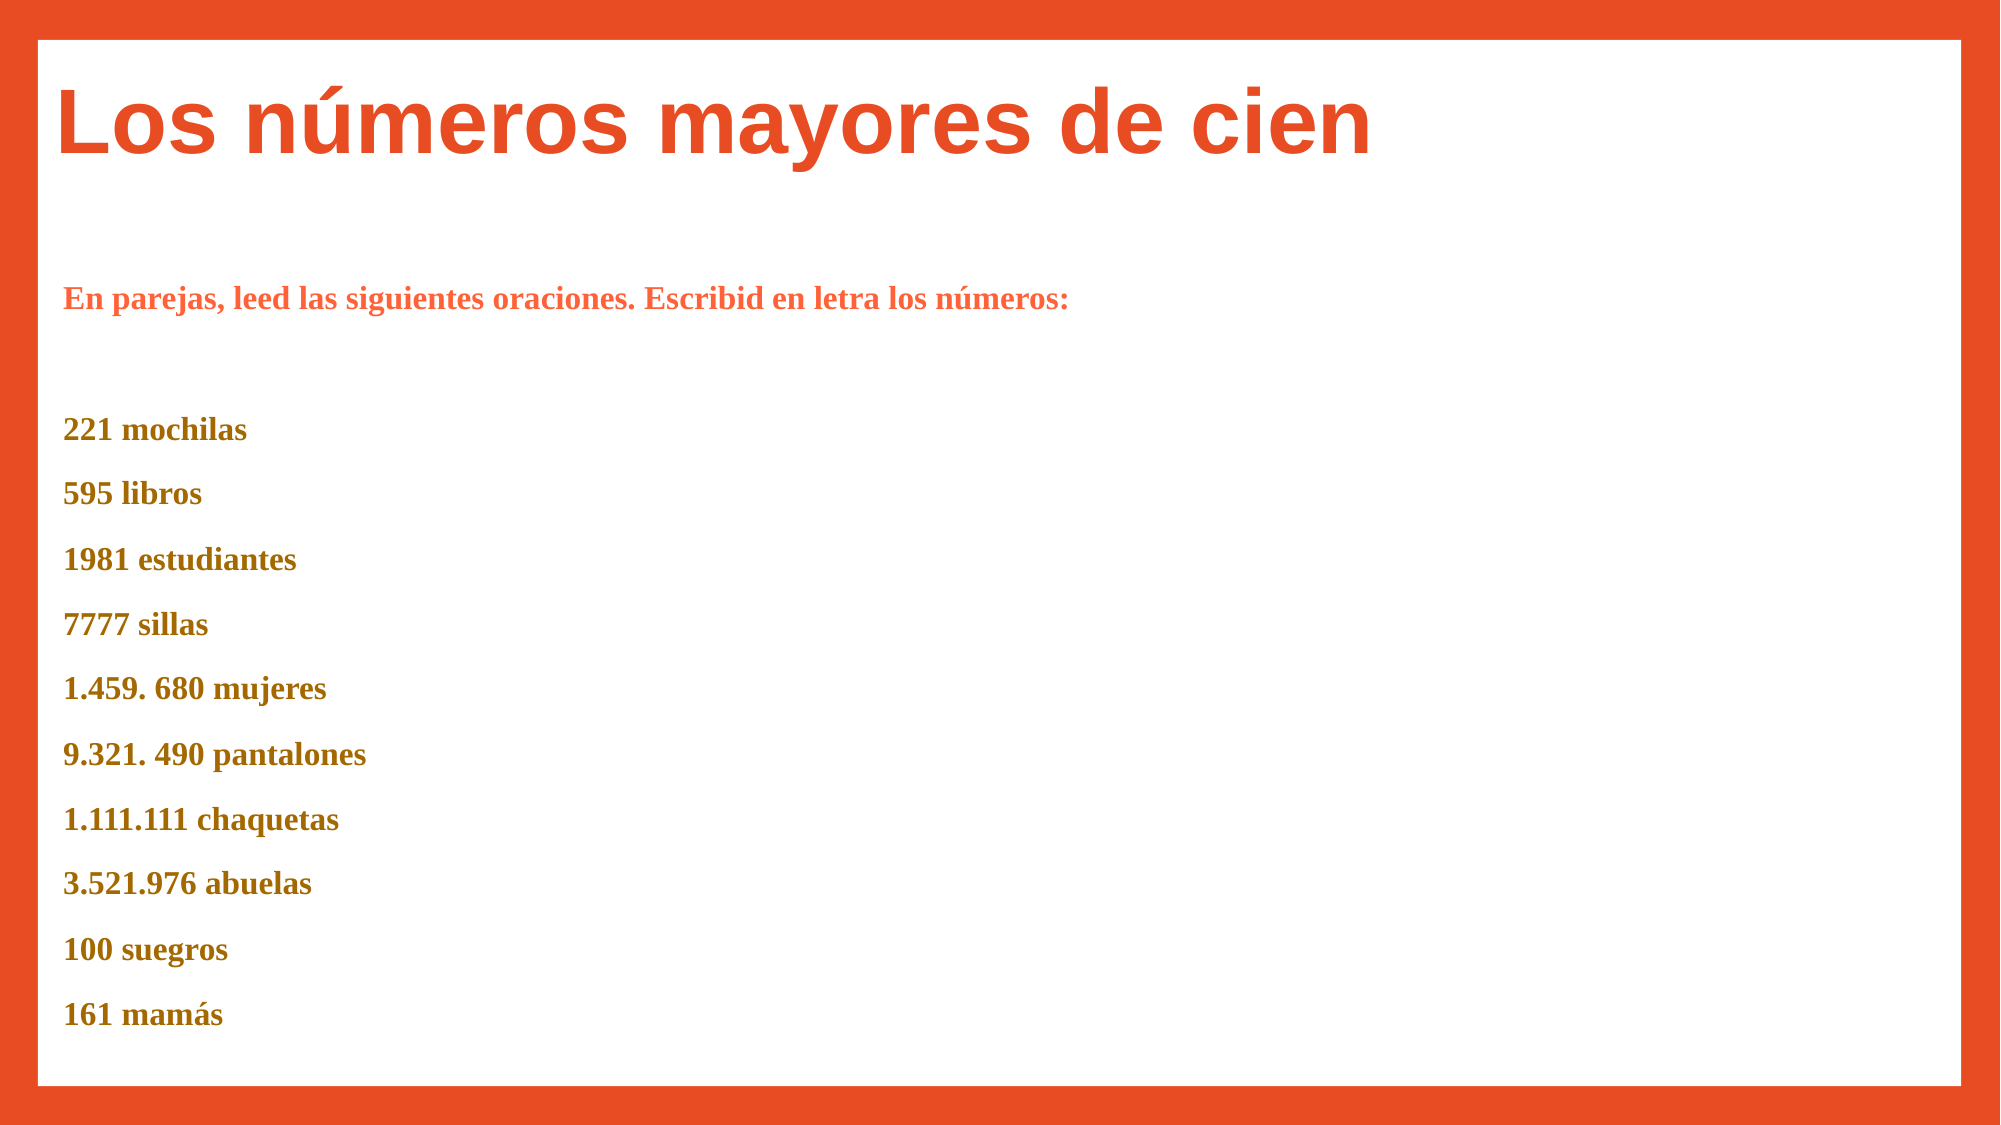

# Los números mayores de cien

En parejas, leed las siguientes oraciones. Escribid en letra los números:

221 mochilas
595 libros
1981 estudiantes
7777 sillas
1.459. 680 mujeres
9.321. 490 pantalones
1.111.111 chaquetas
3.521.976 abuelas
100 suegros
161 mamás